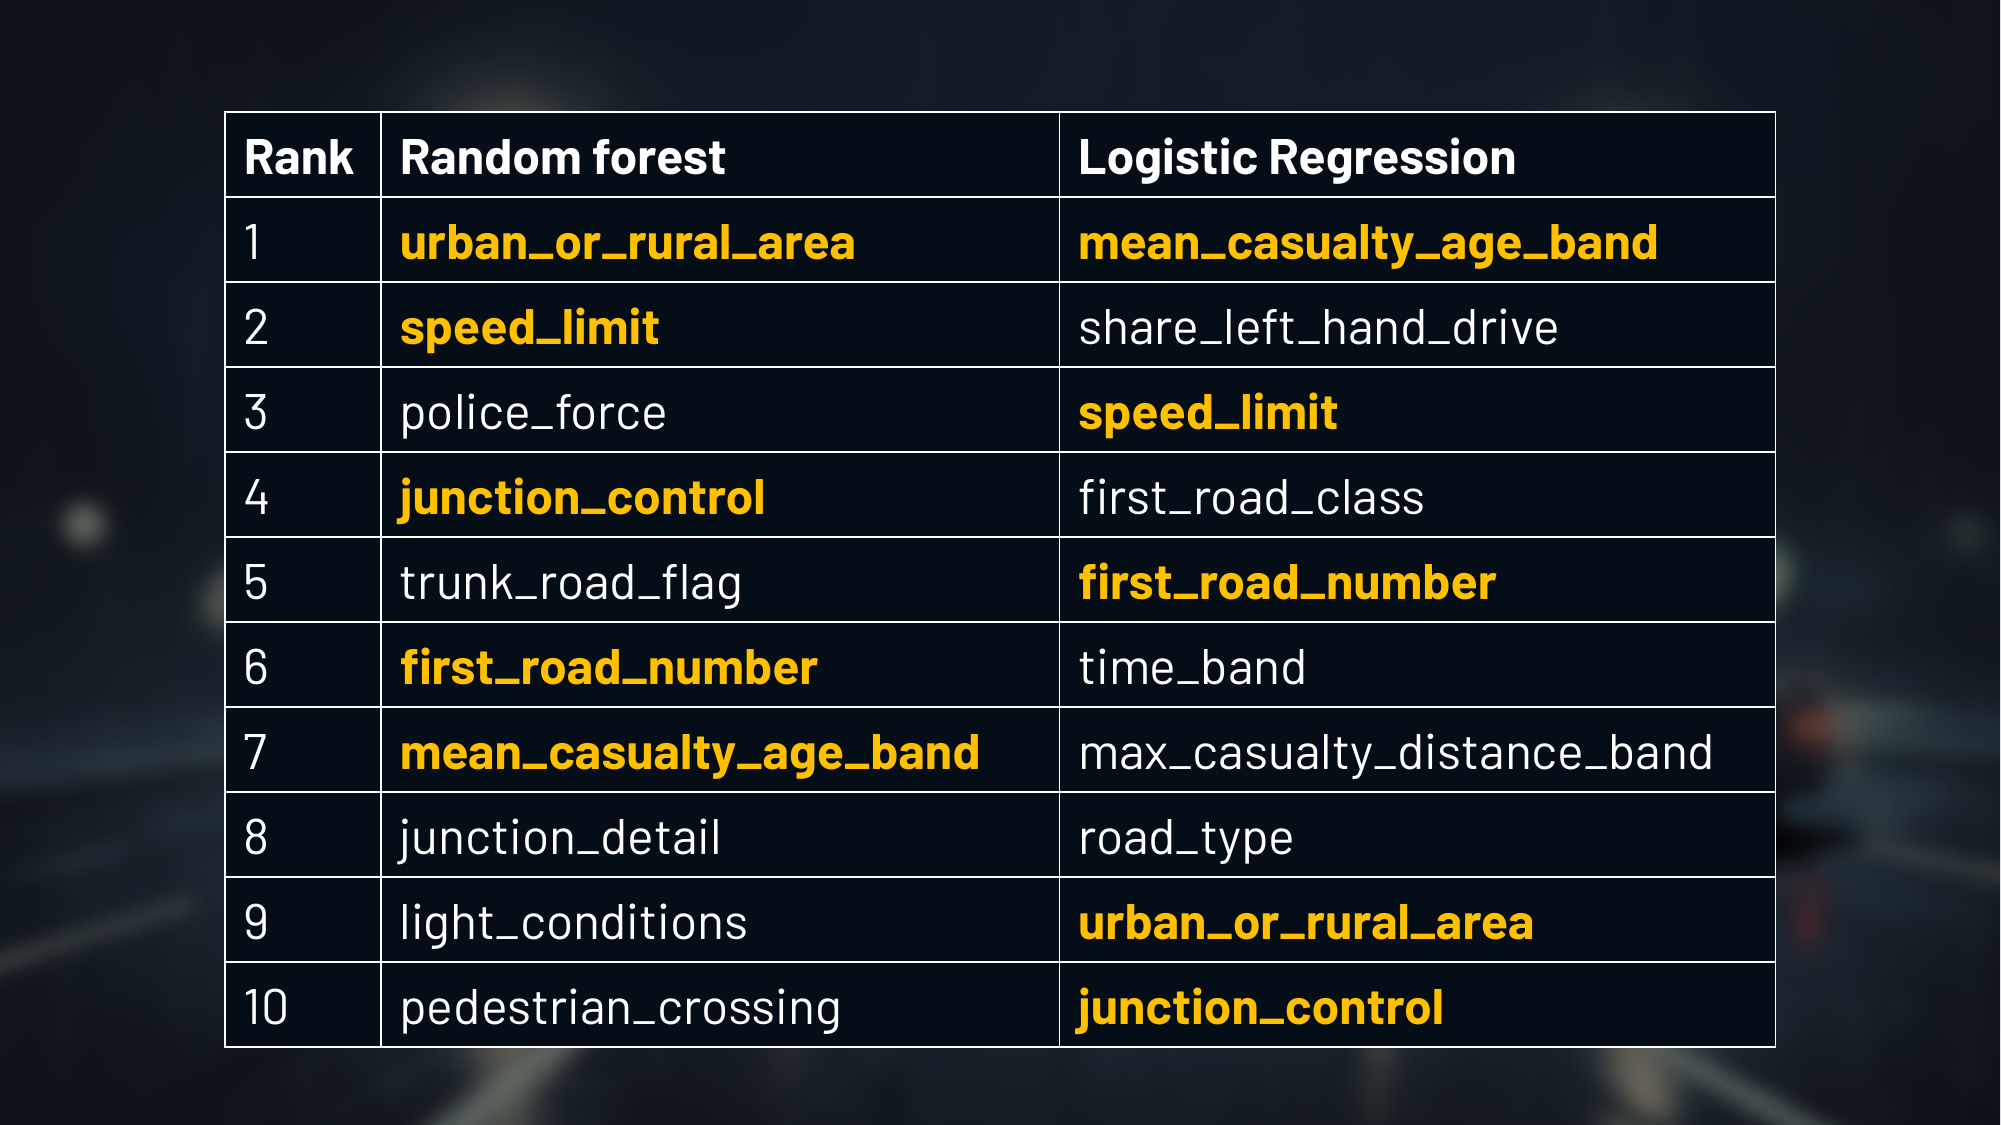

| Rank | Random forest | Logistic Regression |
| --- | --- | --- |
| 1 | urban\_or\_rural\_area | mean\_casualty\_age\_band |
| 2 | speed\_limit | share\_left\_hand\_drive |
| 3 | police\_force | speed\_limit |
| 4 | junction\_control | first\_road\_class |
| 5 | trunk\_road\_flag | first\_road\_number |
| 6 | first\_road\_number | time\_band |
| 7 | mean\_casualty\_age\_band | max\_casualty\_distance\_band |
| 8 | junction\_detail | road\_type |
| 9 | light\_conditions | urban\_or\_rural\_area |
| 10 | pedestrian\_crossing | junction\_control |